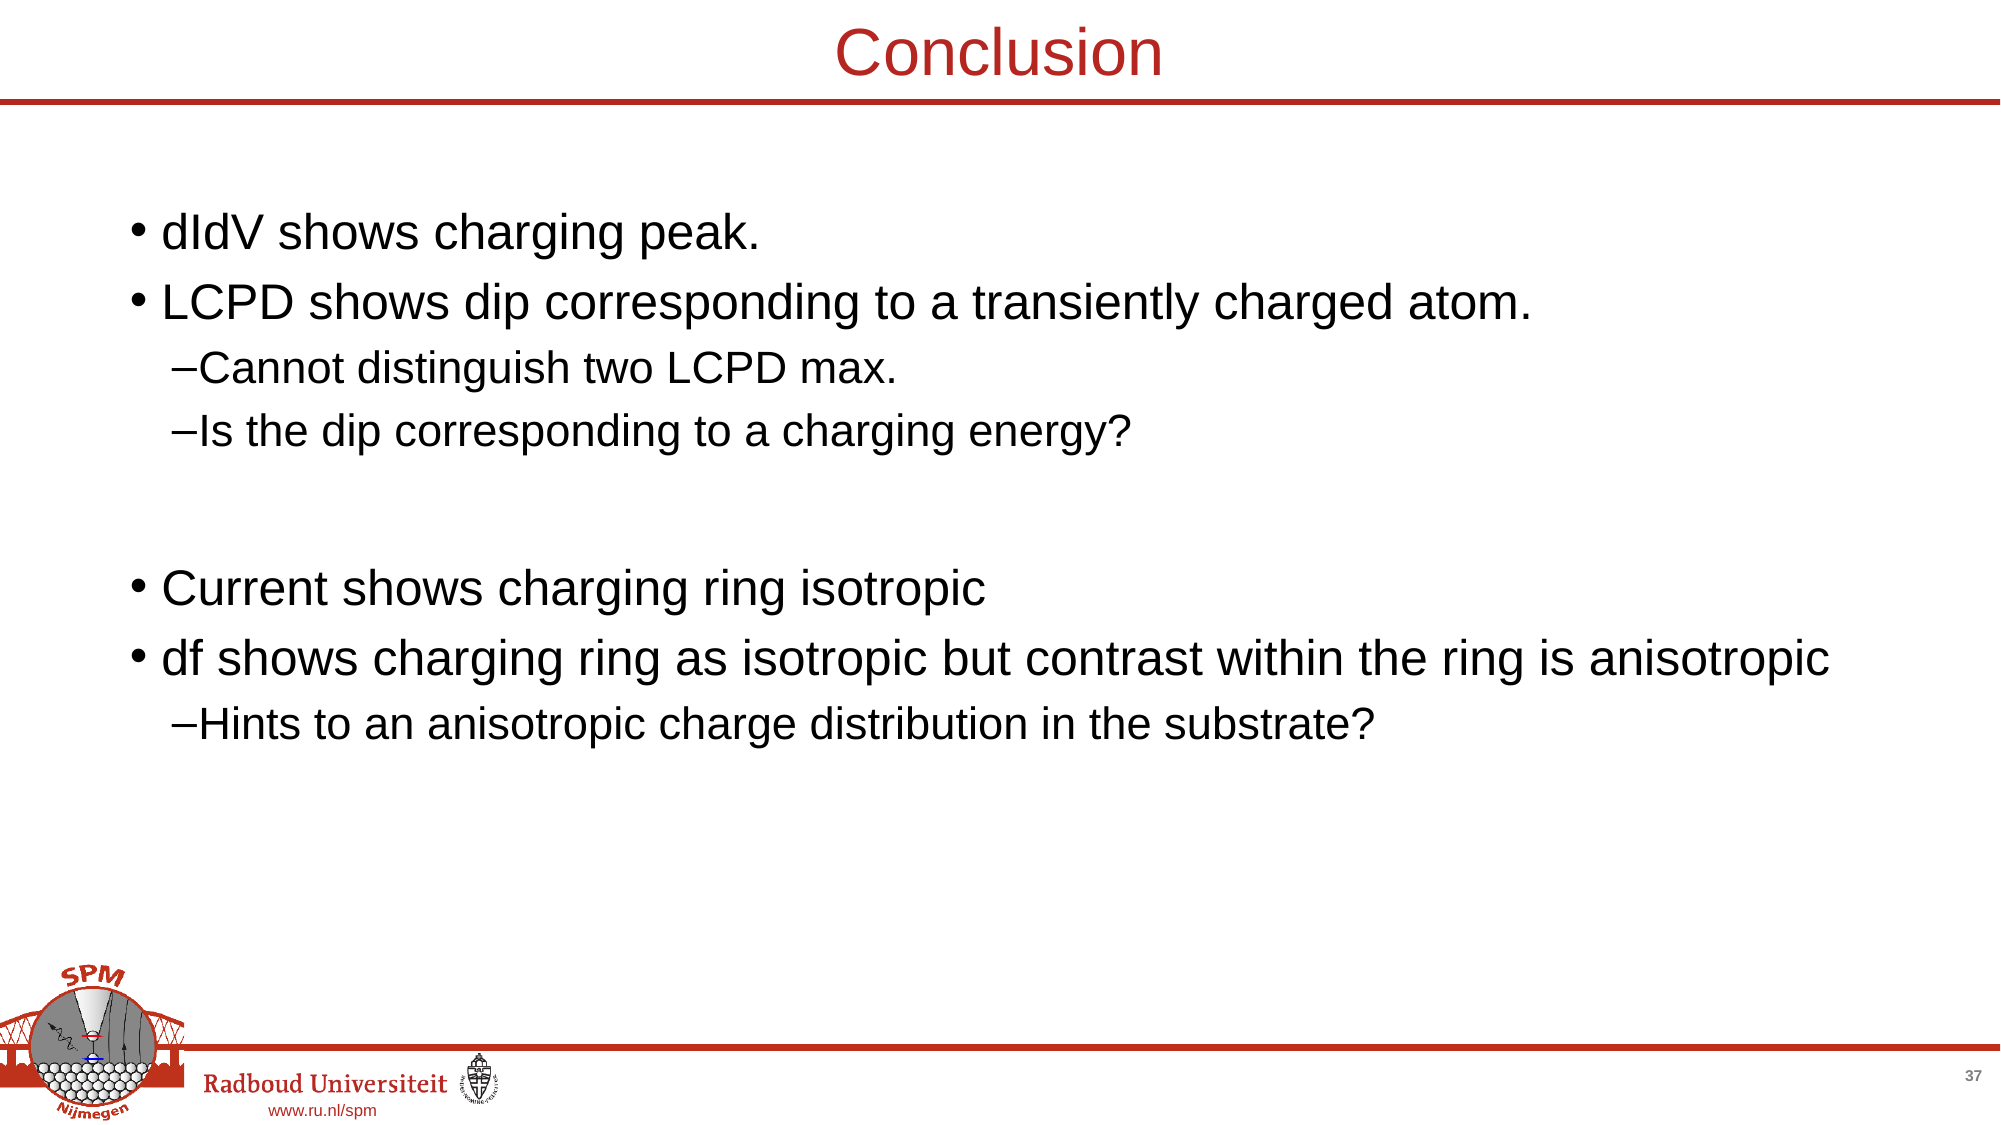

# Conclusion

dIdV shows charging peak.
LCPD shows dip corresponding to a transiently charged atom.
Cannot distinguish two LCPD max.
Is the dip corresponding to a charging energy?

Current shows charging ring isotropic
df shows charging ring as isotropic but contrast within the ring is anisotropic
Hints to an anisotropic charge distribution in the substrate?
37